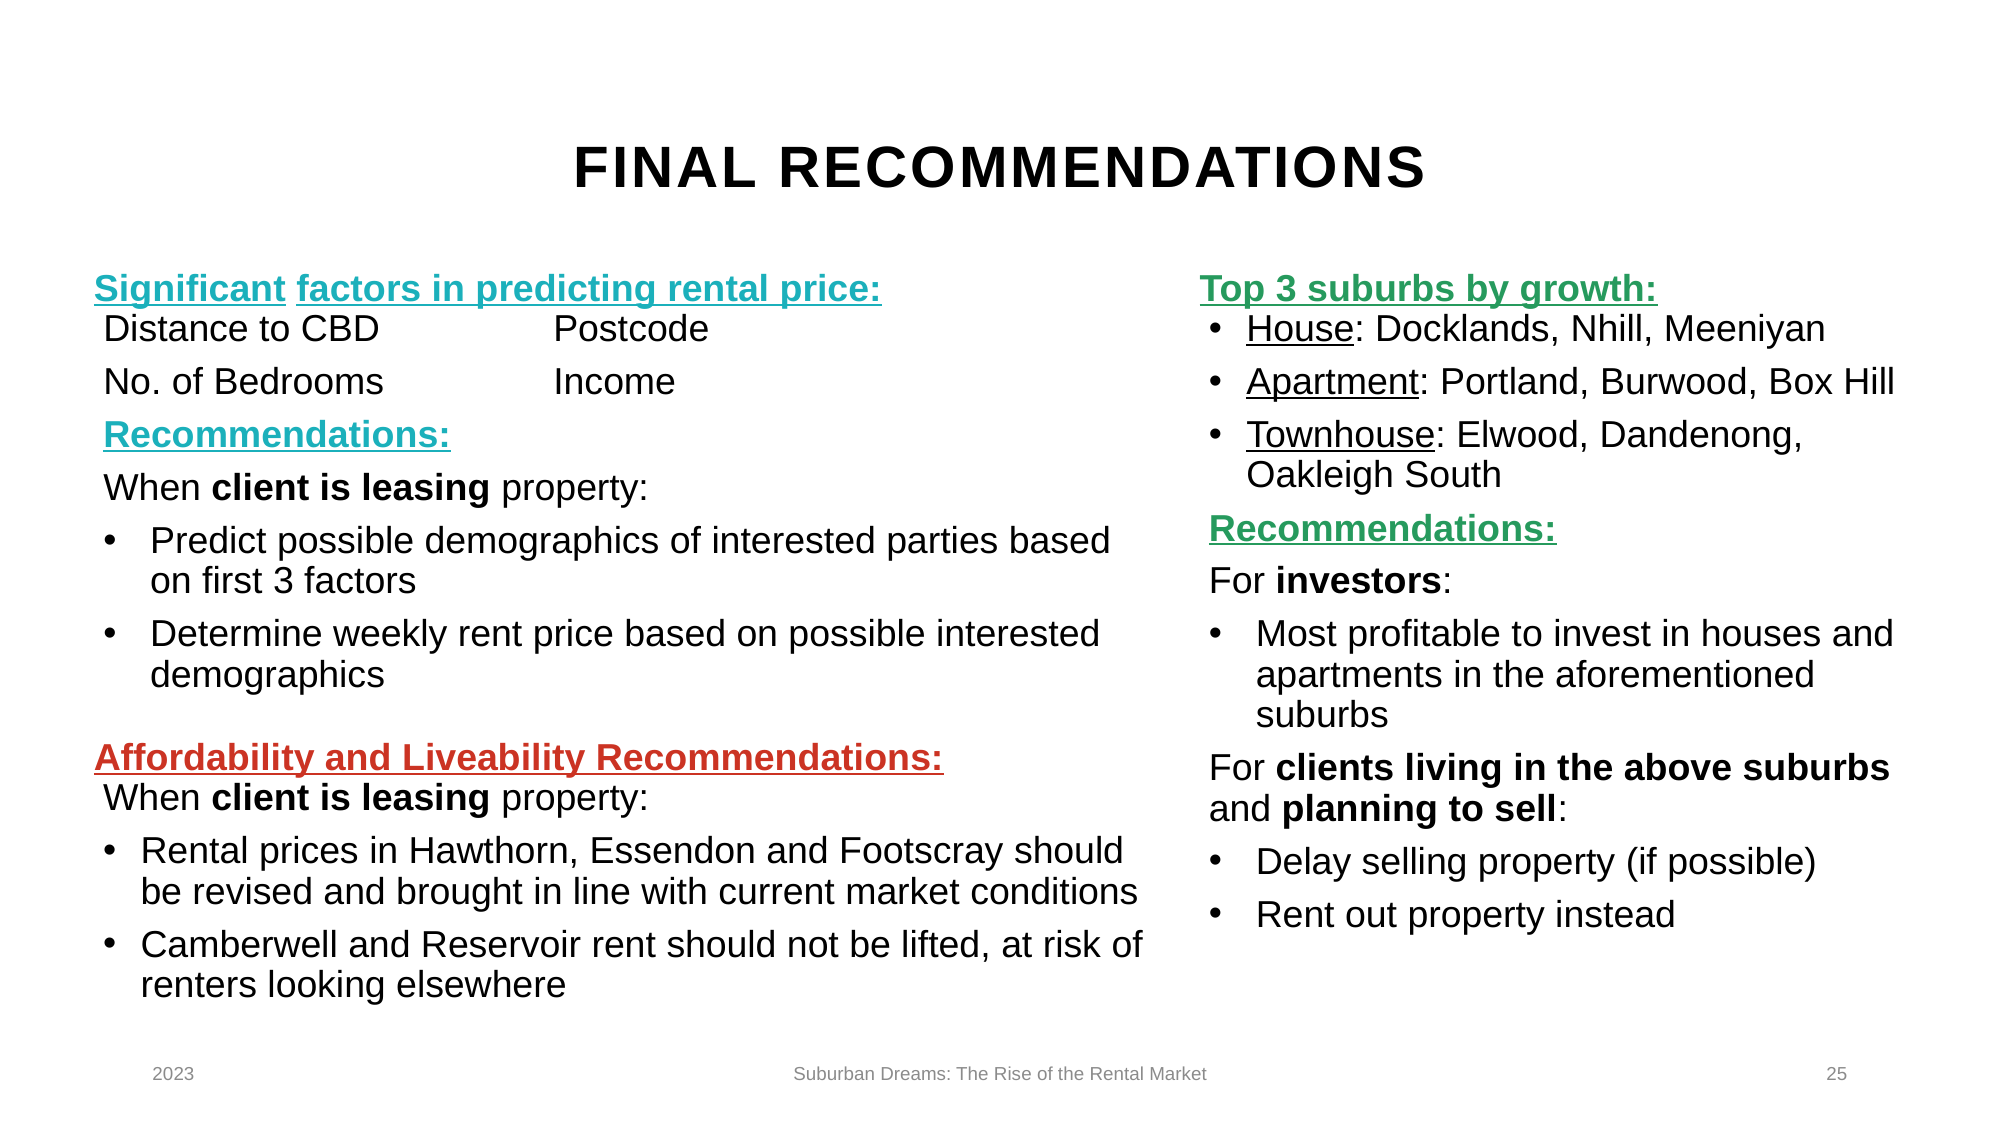

# FINAL RECOMMENDATIONS
Significant factors in predicting rental price:
Distance to CBD		Postcode
No. of Bedrooms		Income
Recommendations:
When client is leasing property:
Predict possible demographics of interested parties based on first 3 factors
Determine weekly rent price based on possible interested demographics
Top 3 suburbs by growth:
House: Docklands, Nhill, Meeniyan
Apartment: Portland, Burwood, Box Hill
Townhouse: Elwood, Dandenong, Oakleigh South
Recommendations:
For investors:
Most profitable to invest in houses and apartments in the aforementioned suburbs
For clients living in the above suburbs and planning to sell:
Delay selling property (if possible)
Rent out property instead

Affordability and Liveability Recommendations:
When client is leasing property:
Rental prices in Hawthorn, Essendon and Footscray should be revised and brought in line with current market conditions
Camberwell and Reservoir rent should not be lifted, at risk of renters looking elsewhere
2023
Suburban Dreams: The Rise of the Rental Market
25